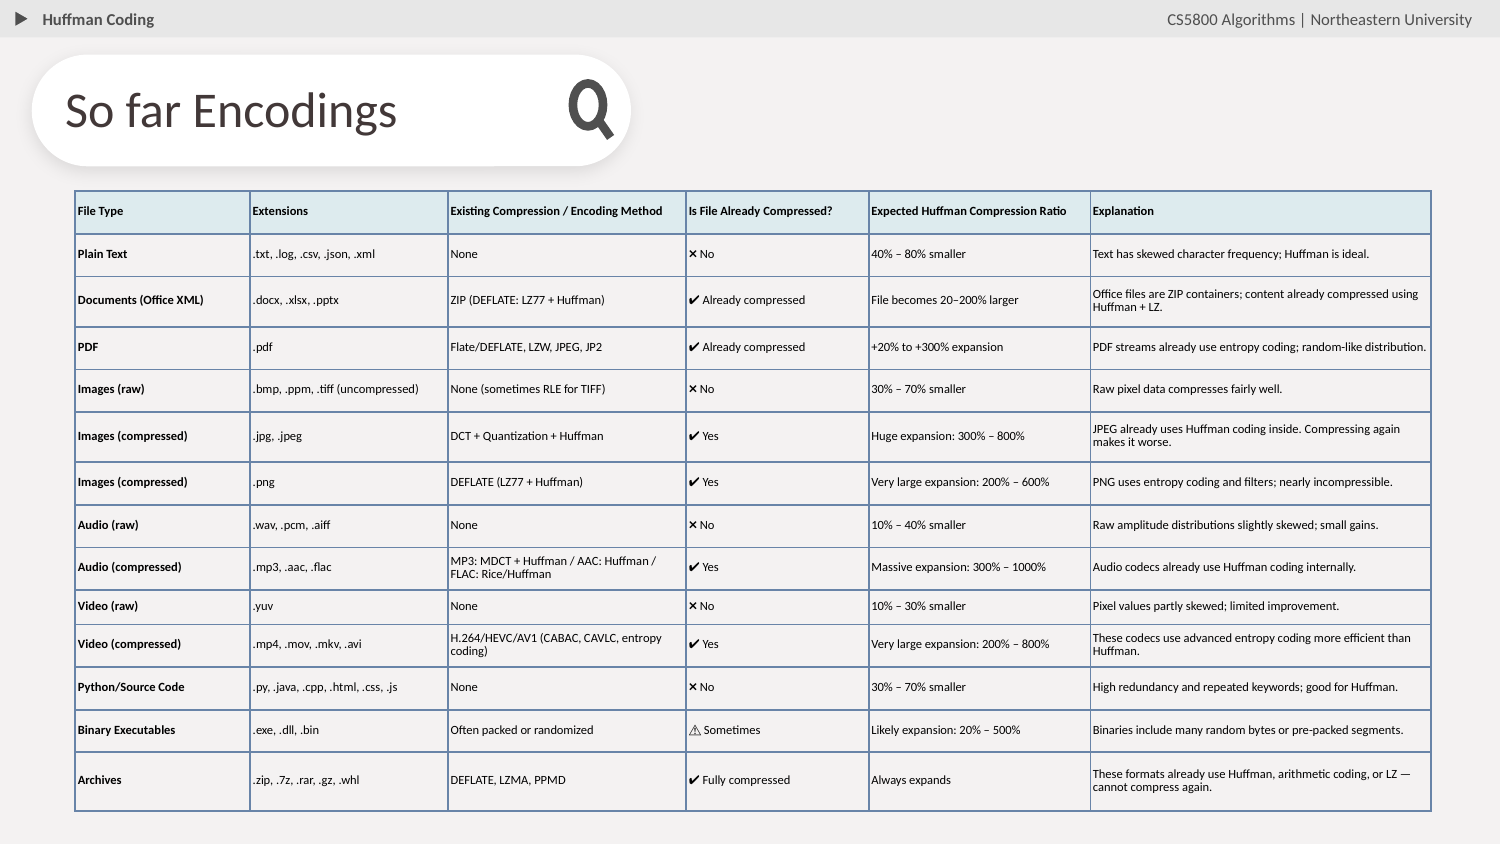

Huffman Coding

CS5800 Algorithms | Northeastern University

So far Encodings

| File Type | Extensions | Existing Compression / Encoding Method | Is File Already Compressed? | Expected Huffman Compression Ratio | Explanation |
| --- | --- | --- | --- | --- | --- |
| Plain Text | .txt, .log, .csv, .json, .xml | None | ❌ No | 40% – 80% smaller | Text has skewed character frequency; Huffman is ideal. |
| Documents (Office XML) | .docx, .xlsx, .pptx | ZIP (DEFLATE: LZ77 + Huffman) | ✔ Already compressed | File becomes 20–200% larger | Office files are ZIP containers; content already compressed using Huffman + LZ. |
| PDF | .pdf | Flate/DEFLATE, LZW, JPEG, JP2 | ✔ Already compressed | +20% to +300% expansion | PDF streams already use entropy coding; random-like distribution. |
| Images (raw) | .bmp, .ppm, .tiff (uncompressed) | None (sometimes RLE for TIFF) | ❌ No | 30% – 70% smaller | Raw pixel data compresses fairly well. |
| Images (compressed) | .jpg, .jpeg | DCT + Quantization + Huffman | ✔ Yes | Huge expansion: 300% – 800% | JPEG already uses Huffman coding inside. Compressing again makes it worse. |
| Images (compressed) | .png | DEFLATE (LZ77 + Huffman) | ✔ Yes | Very large expansion: 200% – 600% | PNG uses entropy coding and filters; nearly incompressible. |
| Audio (raw) | .wav, .pcm, .aiff | None | ❌ No | 10% – 40% smaller | Raw amplitude distributions slightly skewed; small gains. |
| Audio (compressed) | .mp3, .aac, .flac | MP3: MDCT + Huffman / AAC: Huffman / FLAC: Rice/Huffman | ✔ Yes | Massive expansion: 300% – 1000% | Audio codecs already use Huffman coding internally. |
| Video (raw) | .yuv | None | ❌ No | 10% – 30% smaller | Pixel values partly skewed; limited improvement. |
| Video (compressed) | .mp4, .mov, .mkv, .avi | H.264/HEVC/AV1 (CABAC, CAVLC, entropy coding) | ✔ Yes | Very large expansion: 200% – 800% | These codecs use advanced entropy coding more efficient than Huffman. |
| Python/Source Code | .py, .java, .cpp, .html, .css, .js | None | ❌ No | 30% – 70% smaller | High redundancy and repeated keywords; good for Huffman. |
| Binary Executables | .exe, .dll, .bin | Often packed or randomized | ⚠️ Sometimes | Likely expansion: 20% – 500% | Binaries include many random bytes or pre-packed segments. |
| Archives | .zip, .7z, .rar, .gz, .whl | DEFLATE, LZMA, PPMD | ✔ Fully compressed | Always expands | These formats already use Huffman, arithmetic coding, or LZ — cannot compress again. |